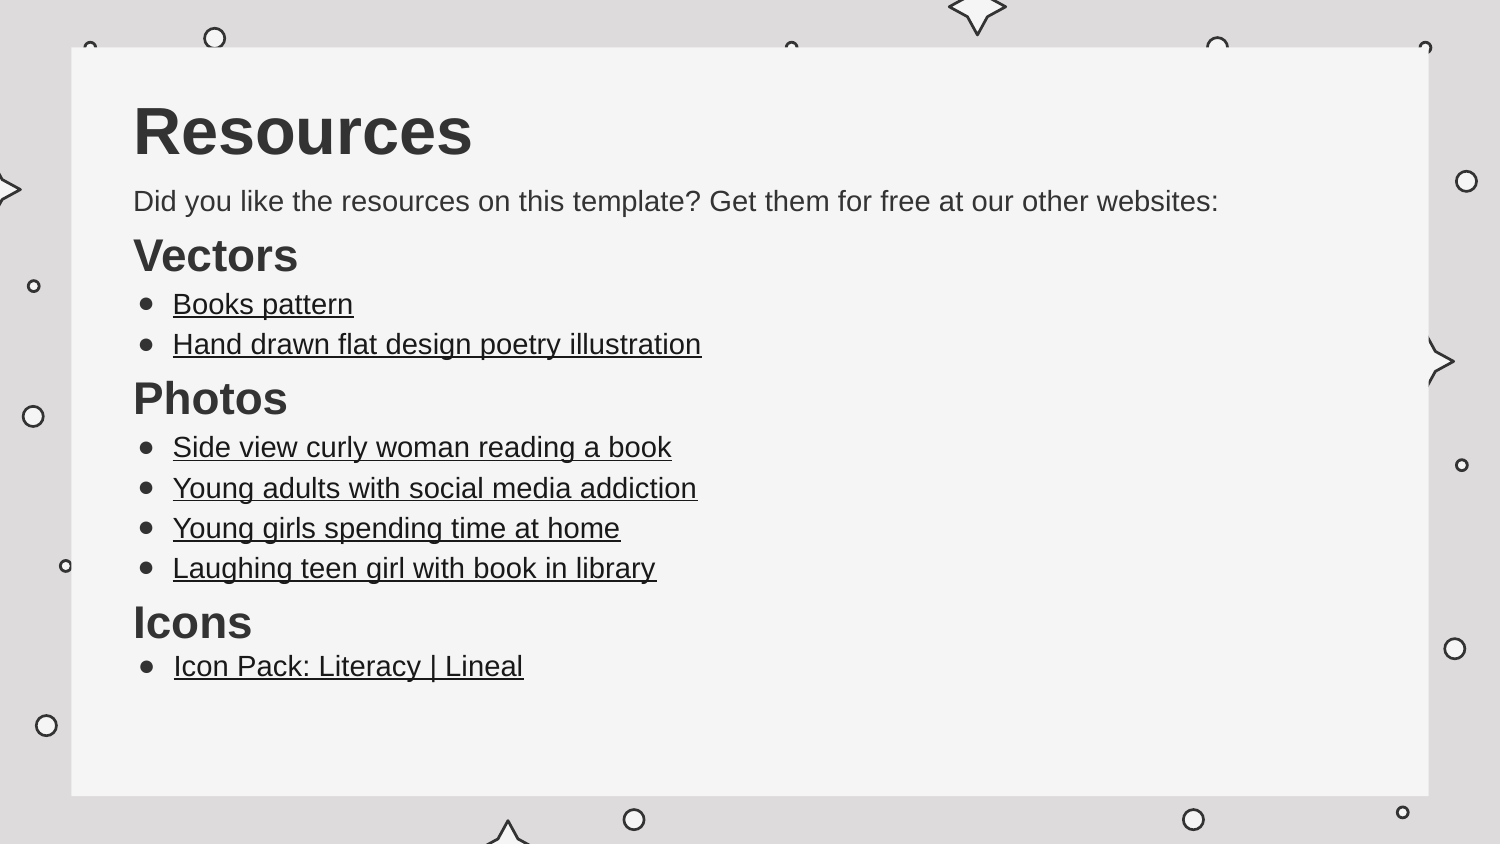

# Resources
Did you like the resources on this template? Get them for free at our other websites:
Vectors
Books pattern
Hand drawn flat design poetry illustration
Photos
Side view curly woman reading a book
Young adults with social media addiction
Young girls spending time at home
Laughing teen girl with book in library
Icons
Icon Pack: Literacy | Lineal